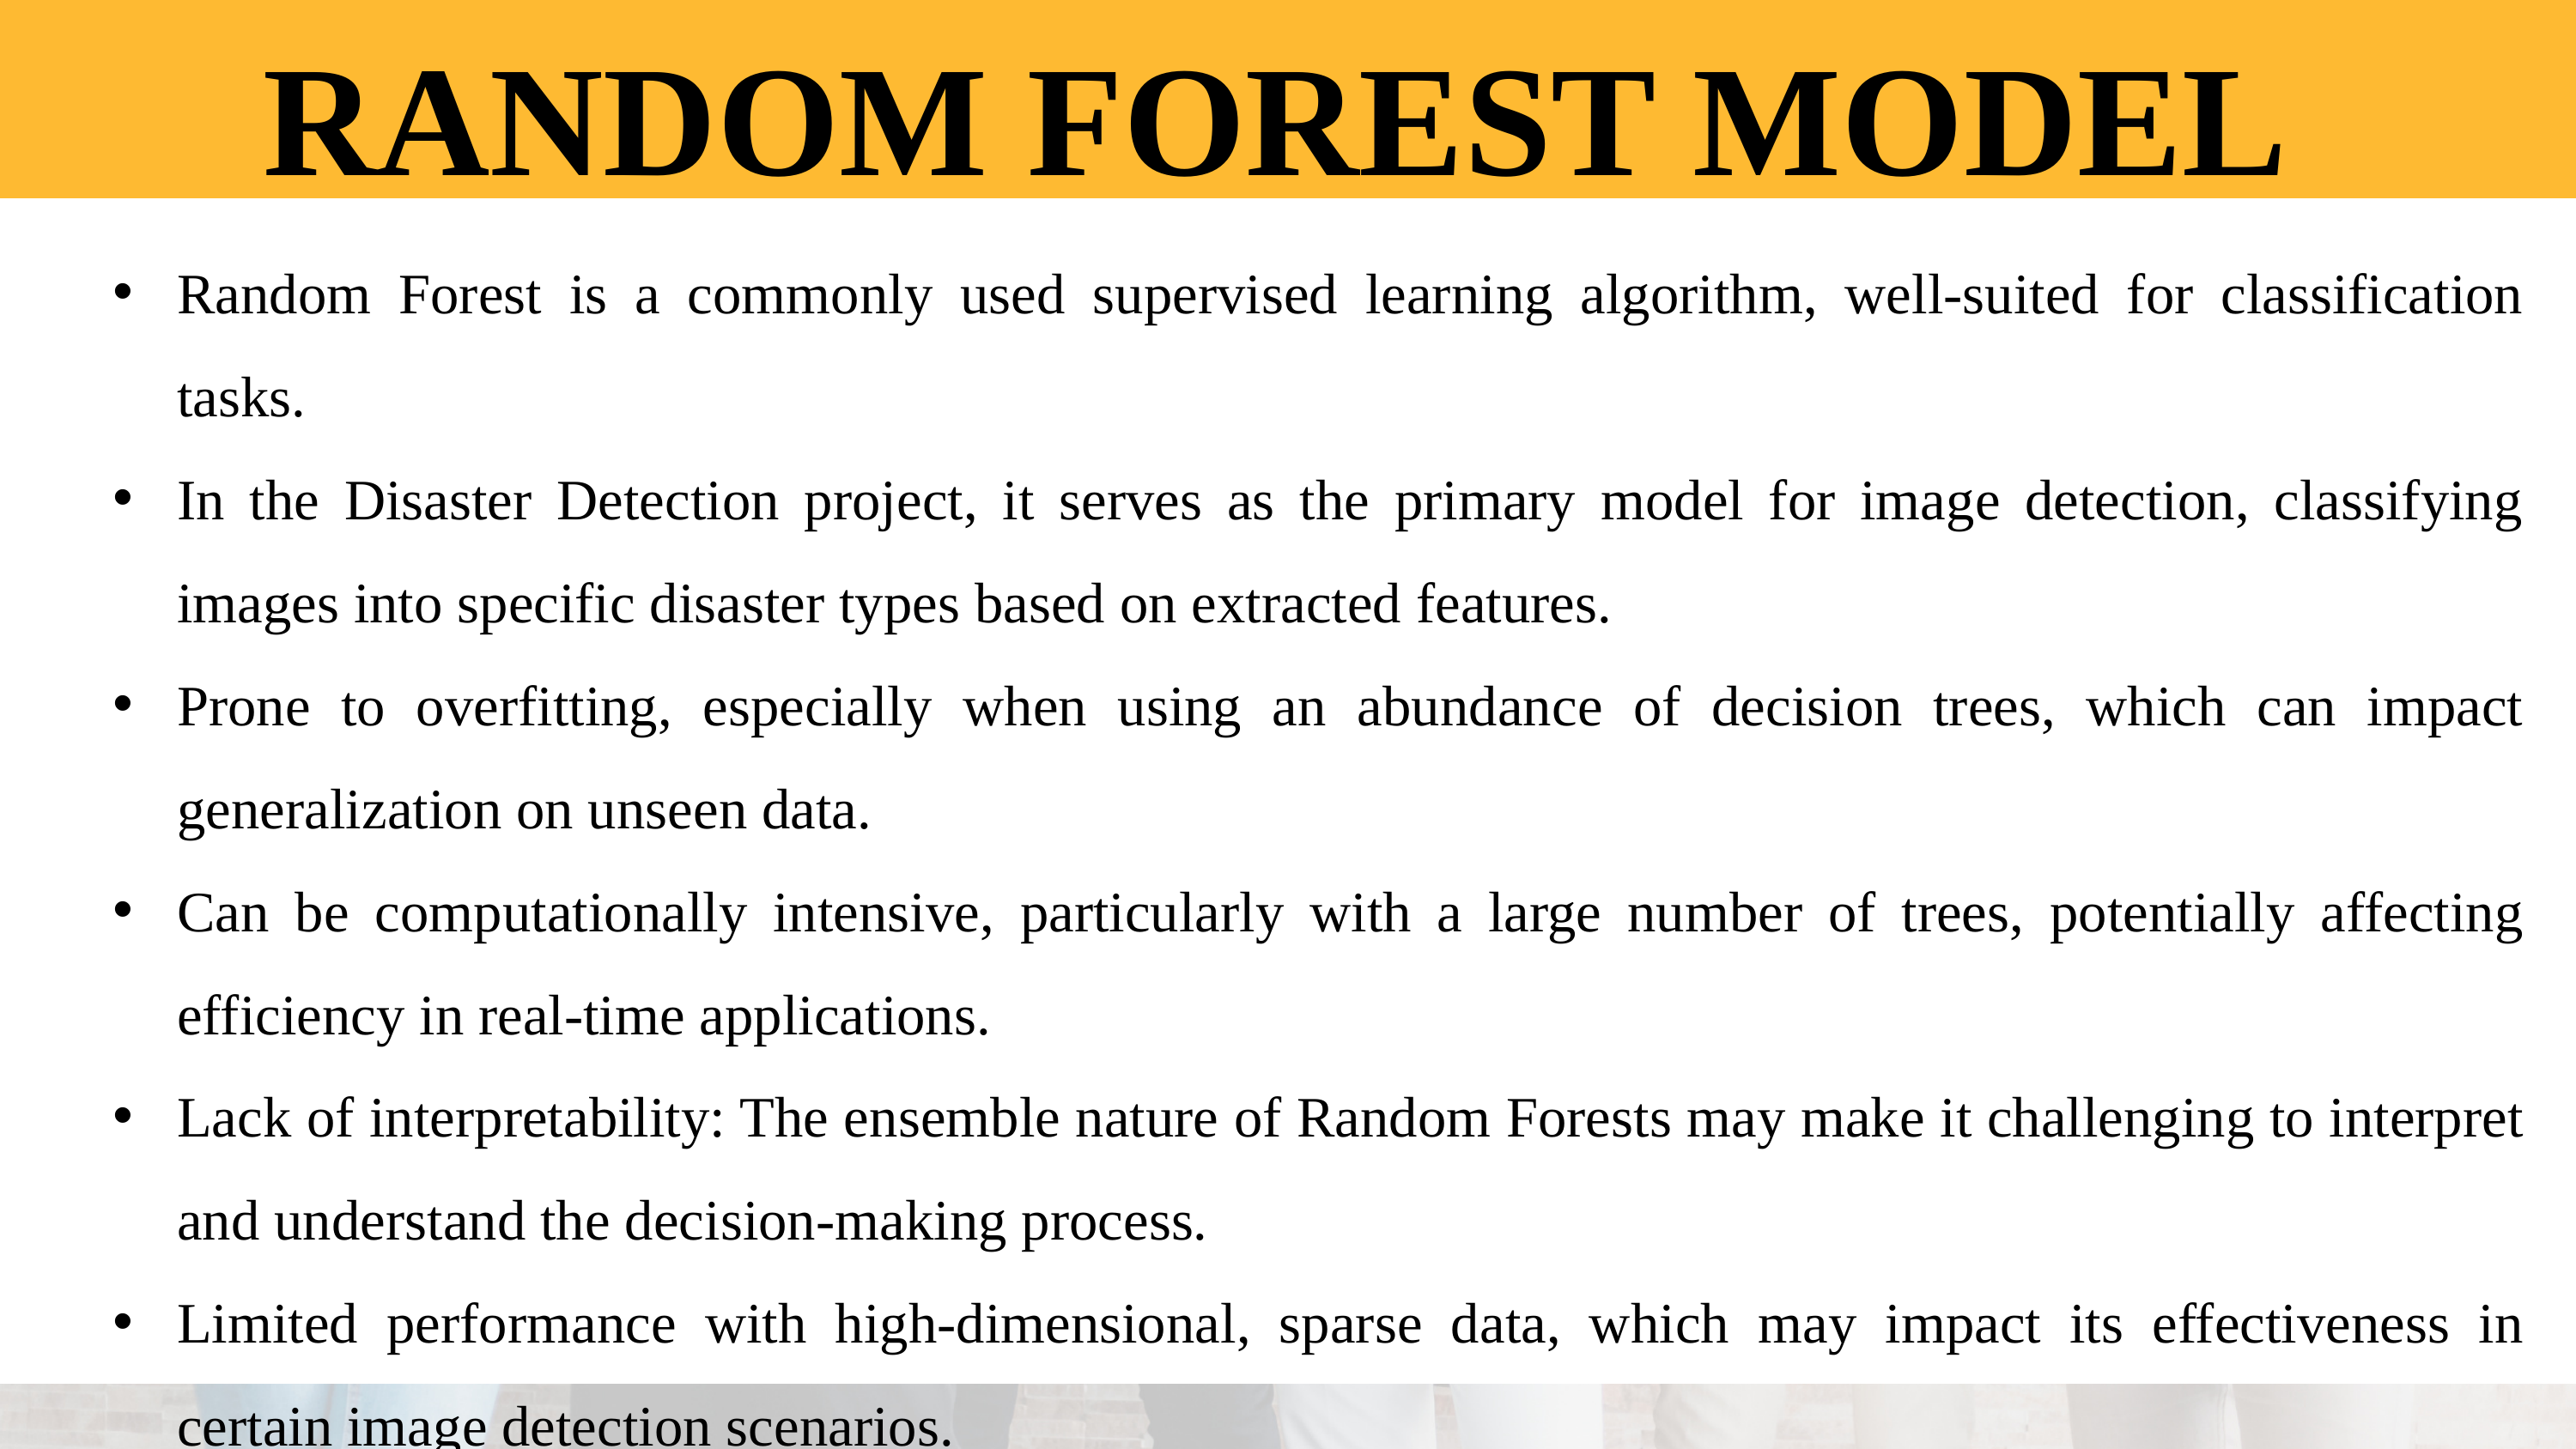

RANDOM FOREST MODEL
RANDOM FOREST MODEL

Random Forest is a commonly used supervised learning algorithm, well-suited for classification tasks.
In the Disaster Detection project, it serves as the primary model for image detection, classifying images into specific disaster types based on extracted features.
Prone to overfitting, especially when using an abundance of decision trees, which can impact generalization on unseen data.
Can be computationally intensive, particularly with a large number of trees, potentially affecting efficiency in real-time applications.
Lack of interpretability: The ensemble nature of Random Forests may make it challenging to interpret and understand the decision-making process.
Limited performance with high-dimensional, sparse data, which may impact its effectiveness in certain image detection scenarios.